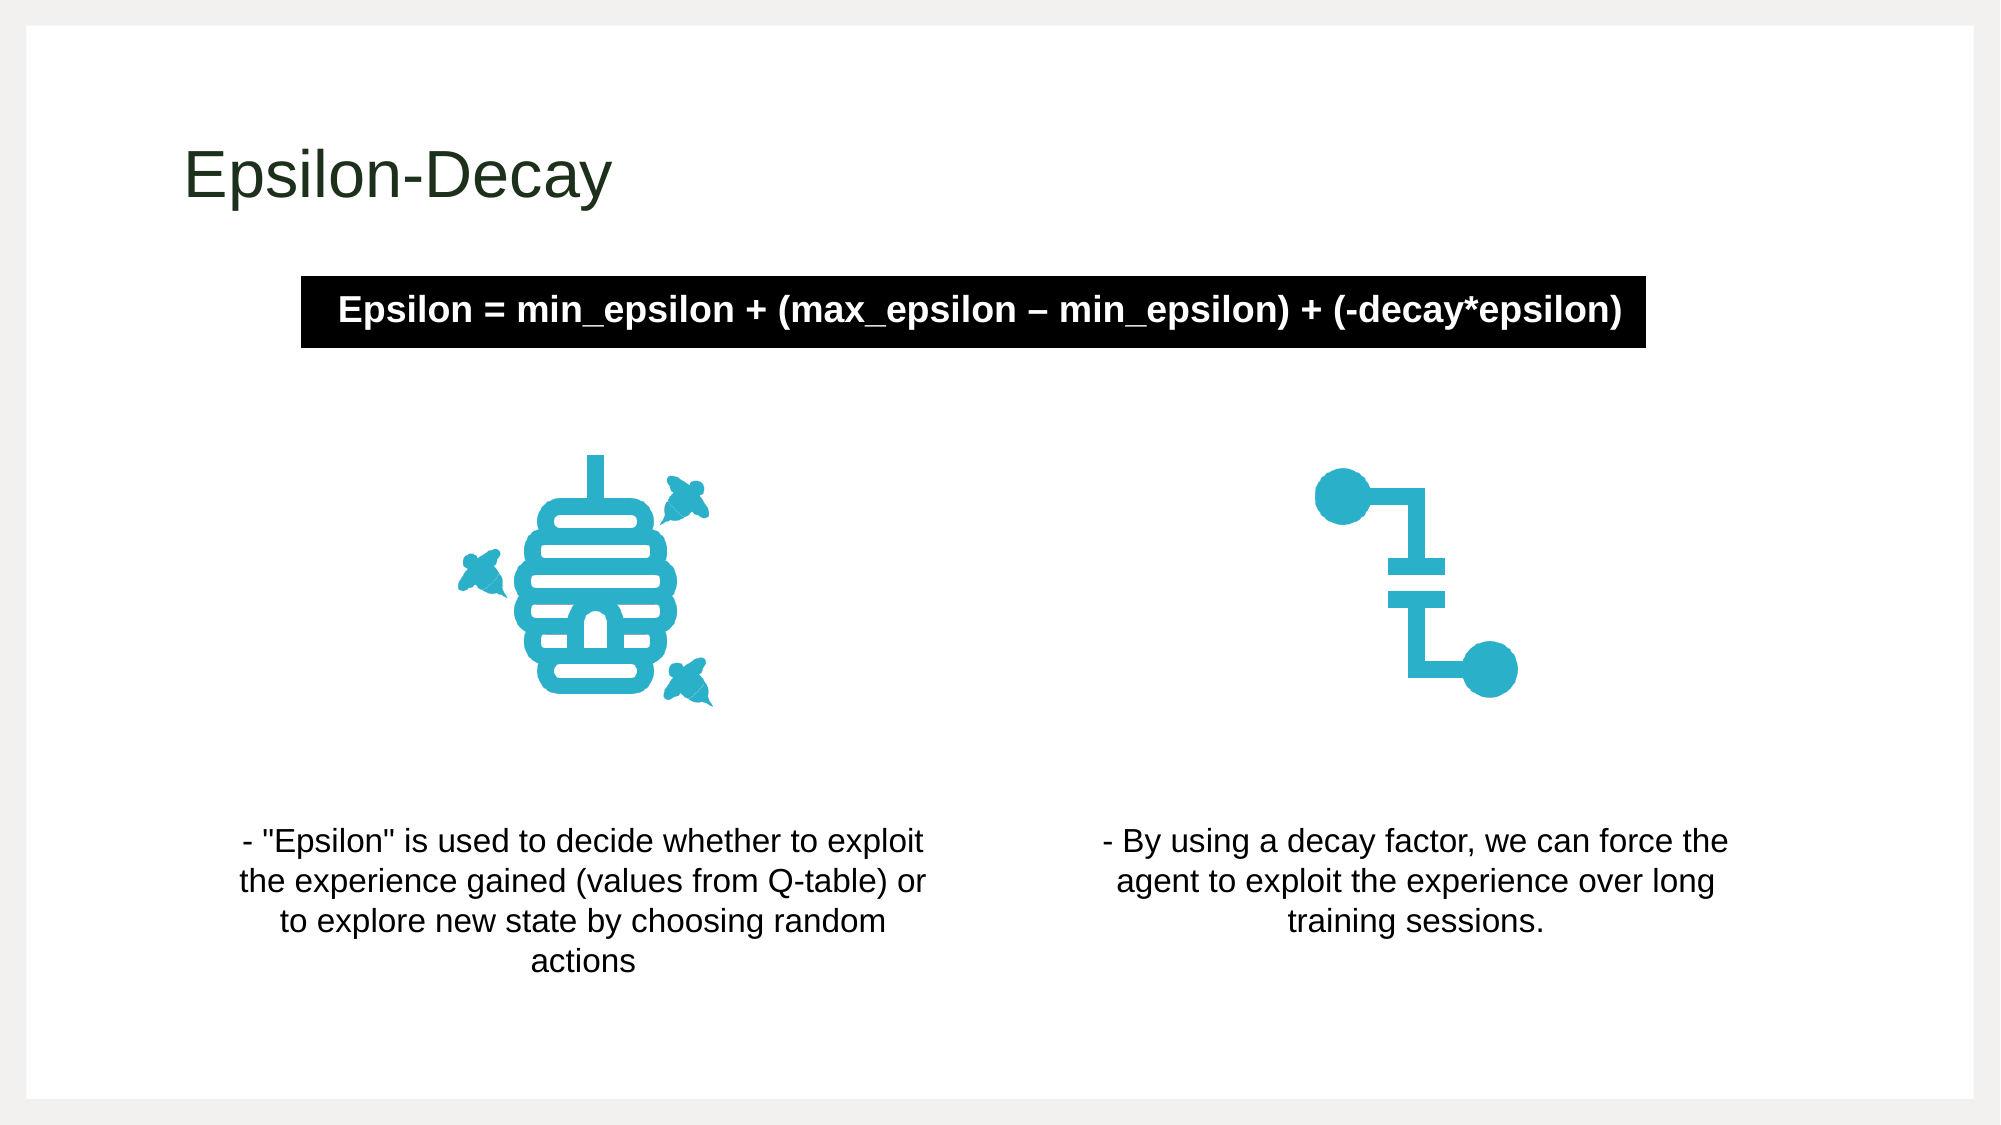

# Epsilon-Decay
| Epsilon = min\_epsilon + (max\_epsilon – min\_epsilon) + (-decay\*epsilon) |
| --- |
- "Epsilon" is used to decide whether to exploit the experience gained (values from Q-table) or to explore new state by choosing random actions
- By using a decay factor, we can force the agent to exploit the experience over long training sessions.